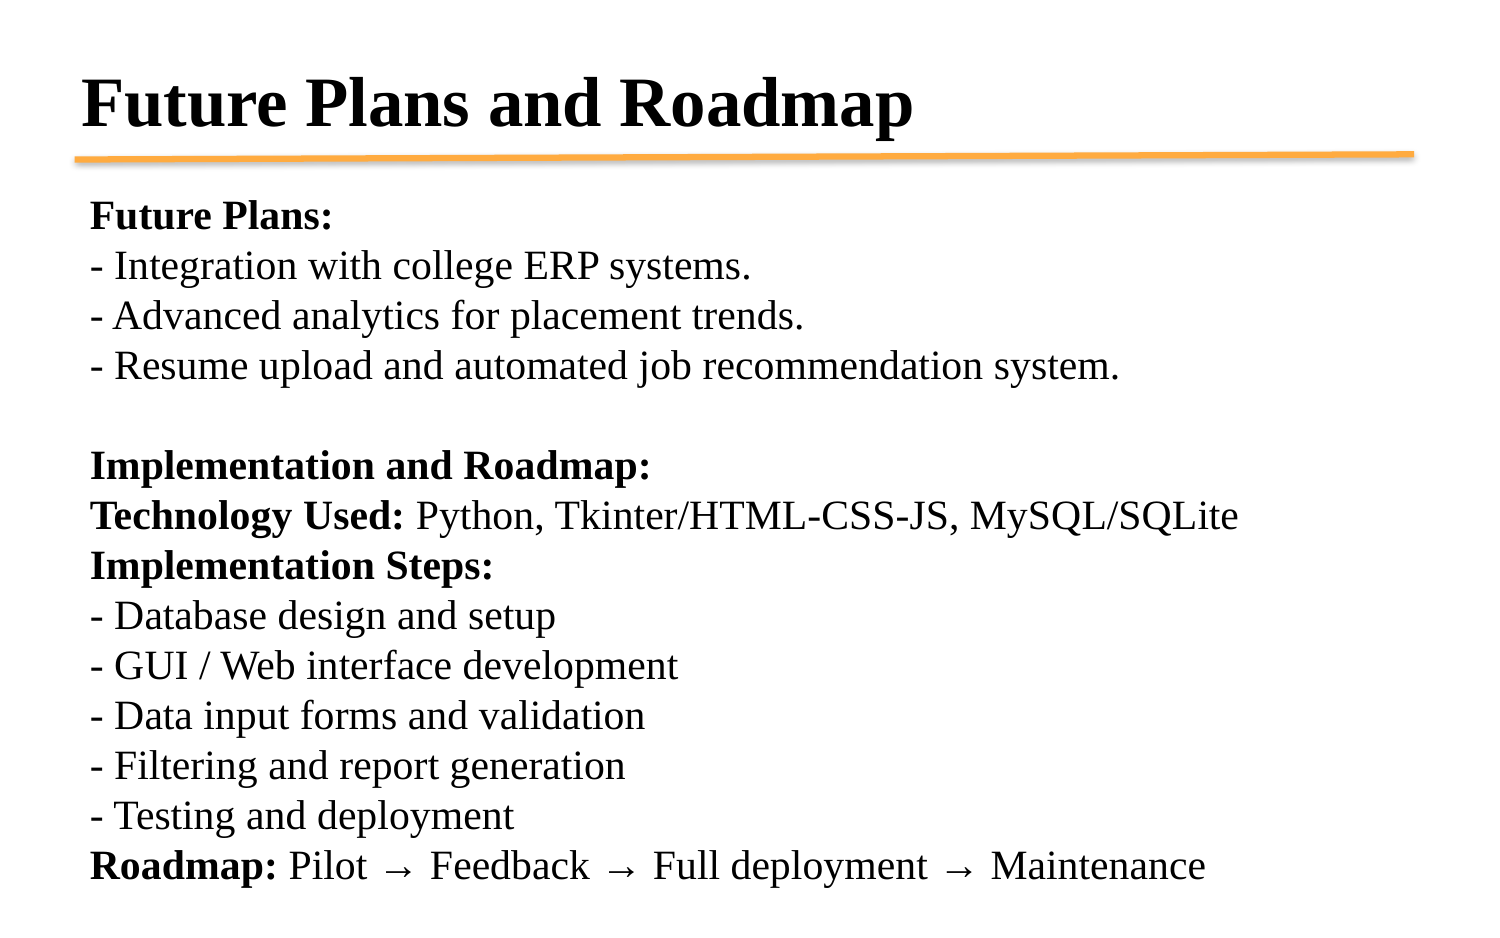

Future Plans and Roadmap
Future Plans:
- Integration with college ERP systems.
- Advanced analytics for placement trends.
- Resume upload and automated job recommendation system.

Implementation and Roadmap:
Technology Used: Python, Tkinter/HTML-CSS-JS, MySQL/SQLite
Implementation Steps:
- Database design and setup
- GUI / Web interface development
- Data input forms and validation
- Filtering and report generation
- Testing and deployment
Roadmap: Pilot → Feedback → Full deployment → Maintenance